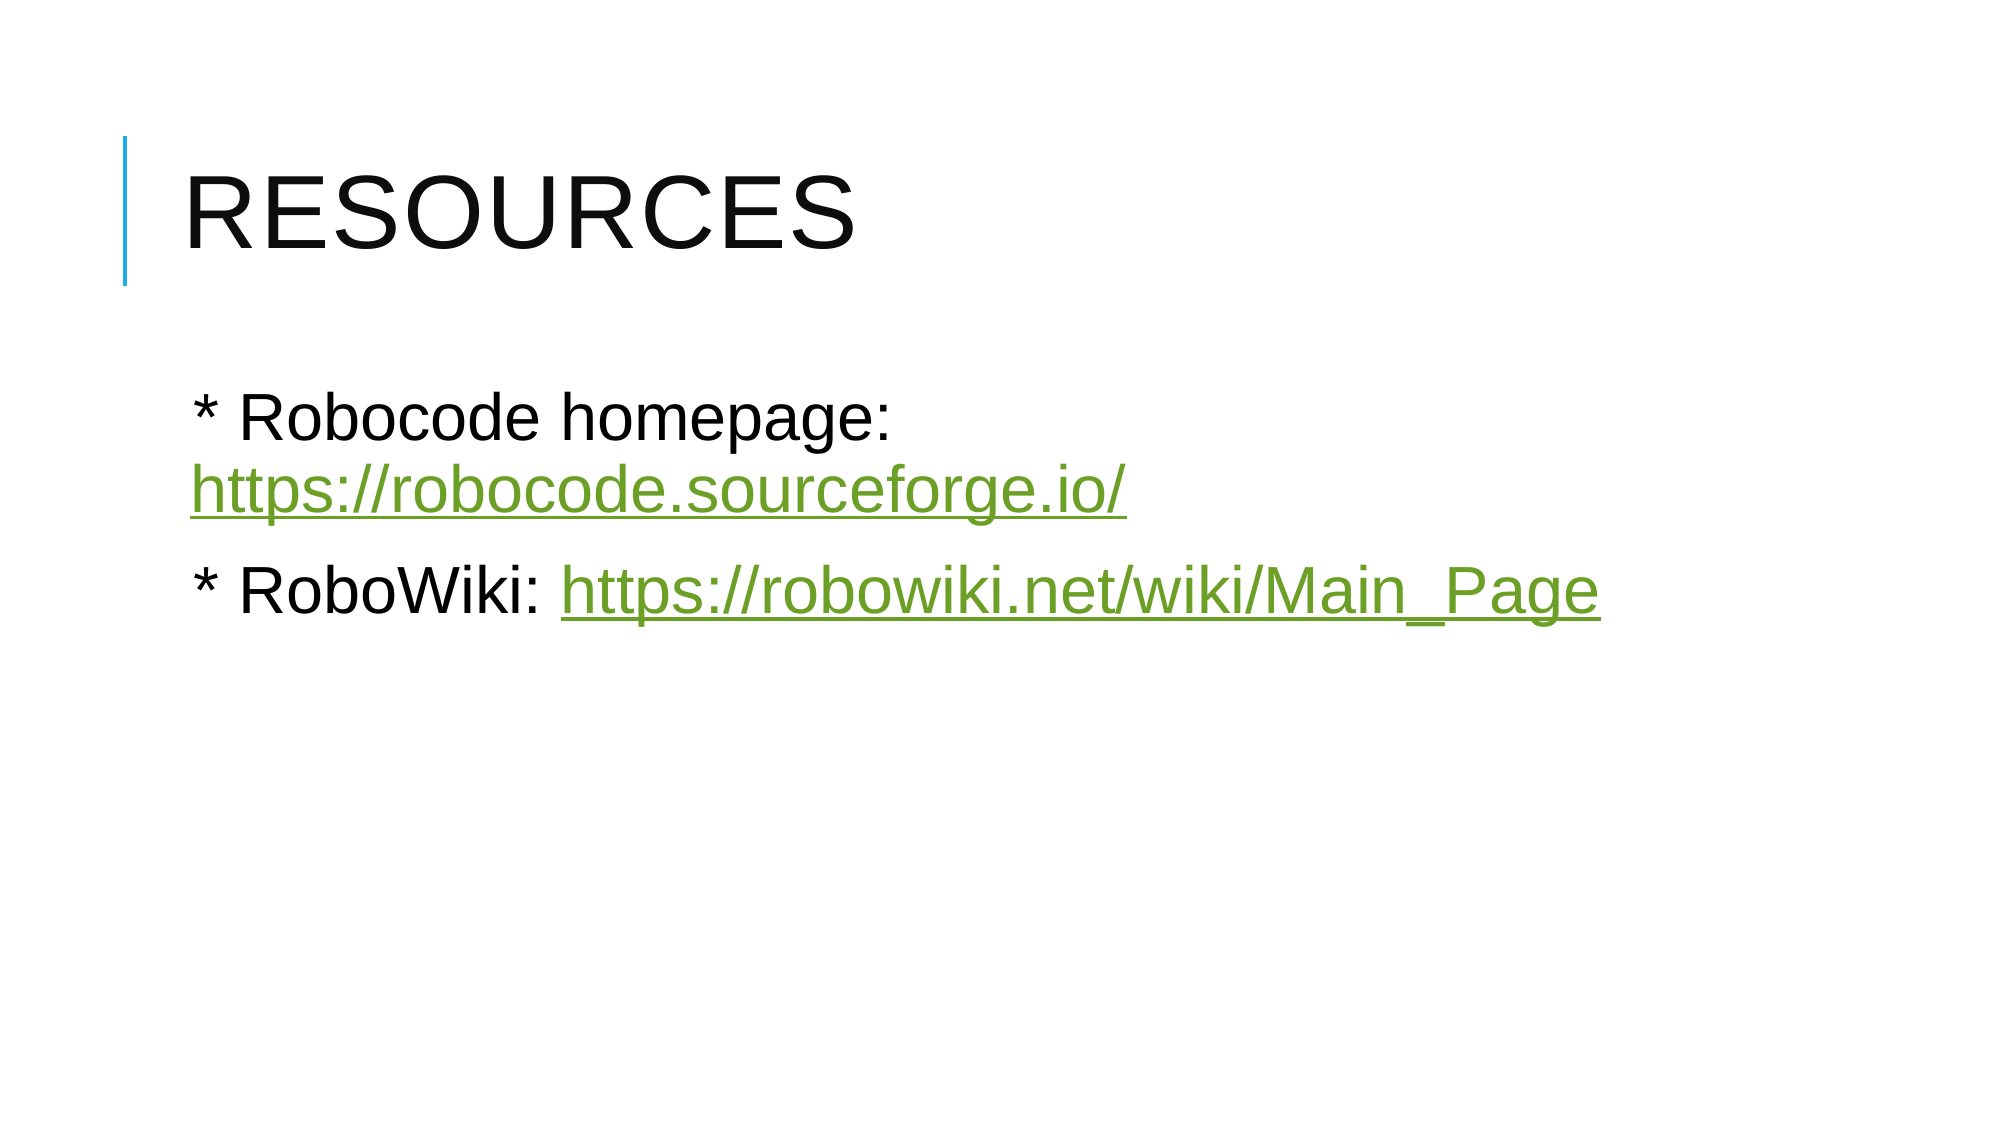

# resources
* Robocode homepage: https://robocode.sourceforge.io/
* RoboWiki: https://robowiki.net/wiki/Main_Page